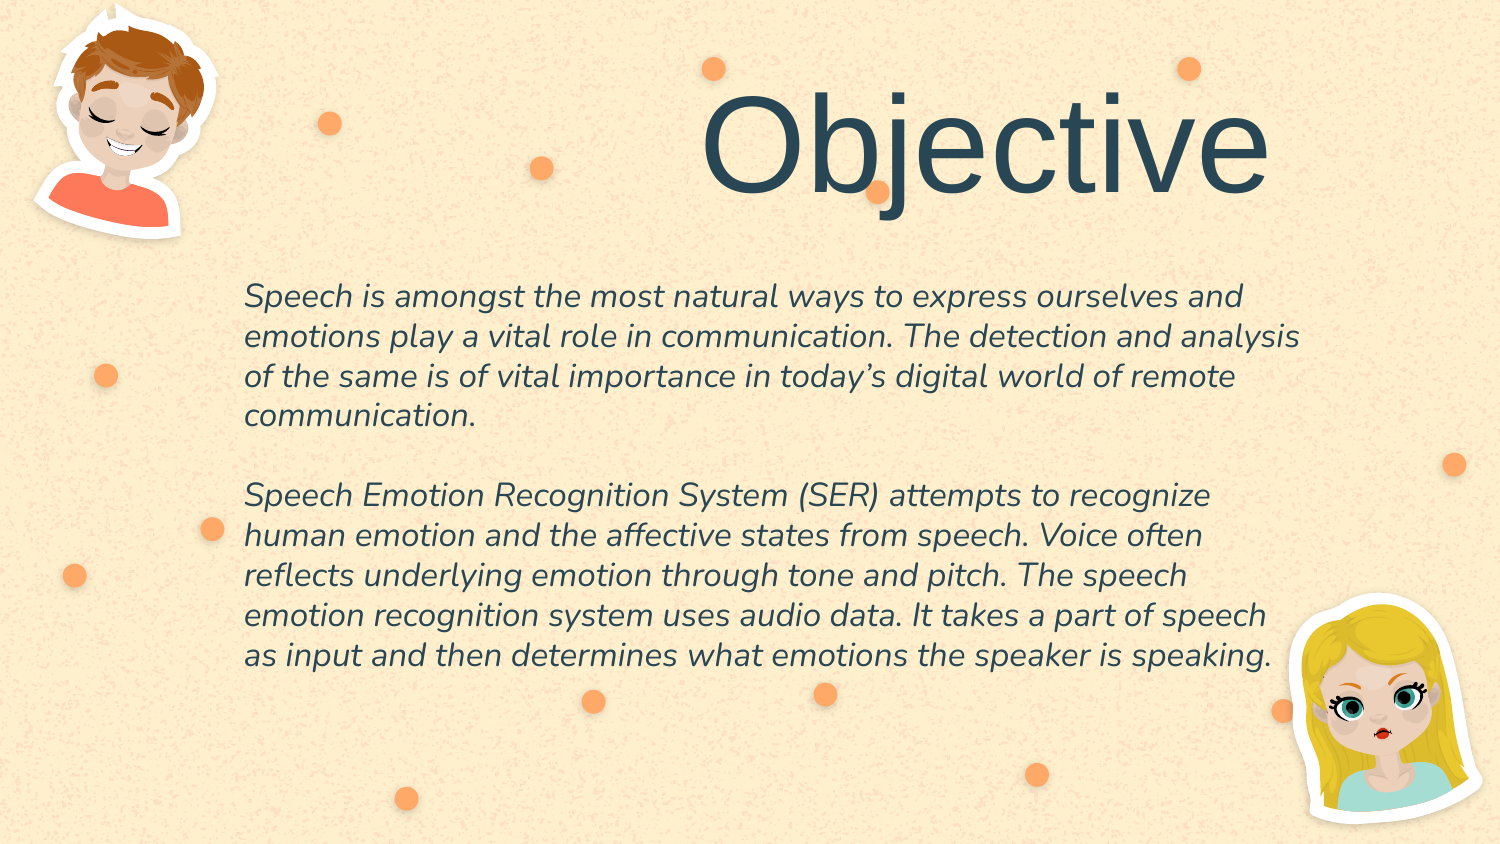

# Objective

	Speech is amongst the most natural ways to express ourselves and emotions play a vital role in communication. The detection and analysis of the same is of vital importance in today’s digital world of remote communication.

	Speech Emotion Recognition System (SER) attempts to recognize human emotion and the affective states from speech. Voice often reflects underlying emotion through tone and pitch. The speech emotion recognition system uses audio data. It takes a part of speech as input and then determines what emotions the speaker is speaking.